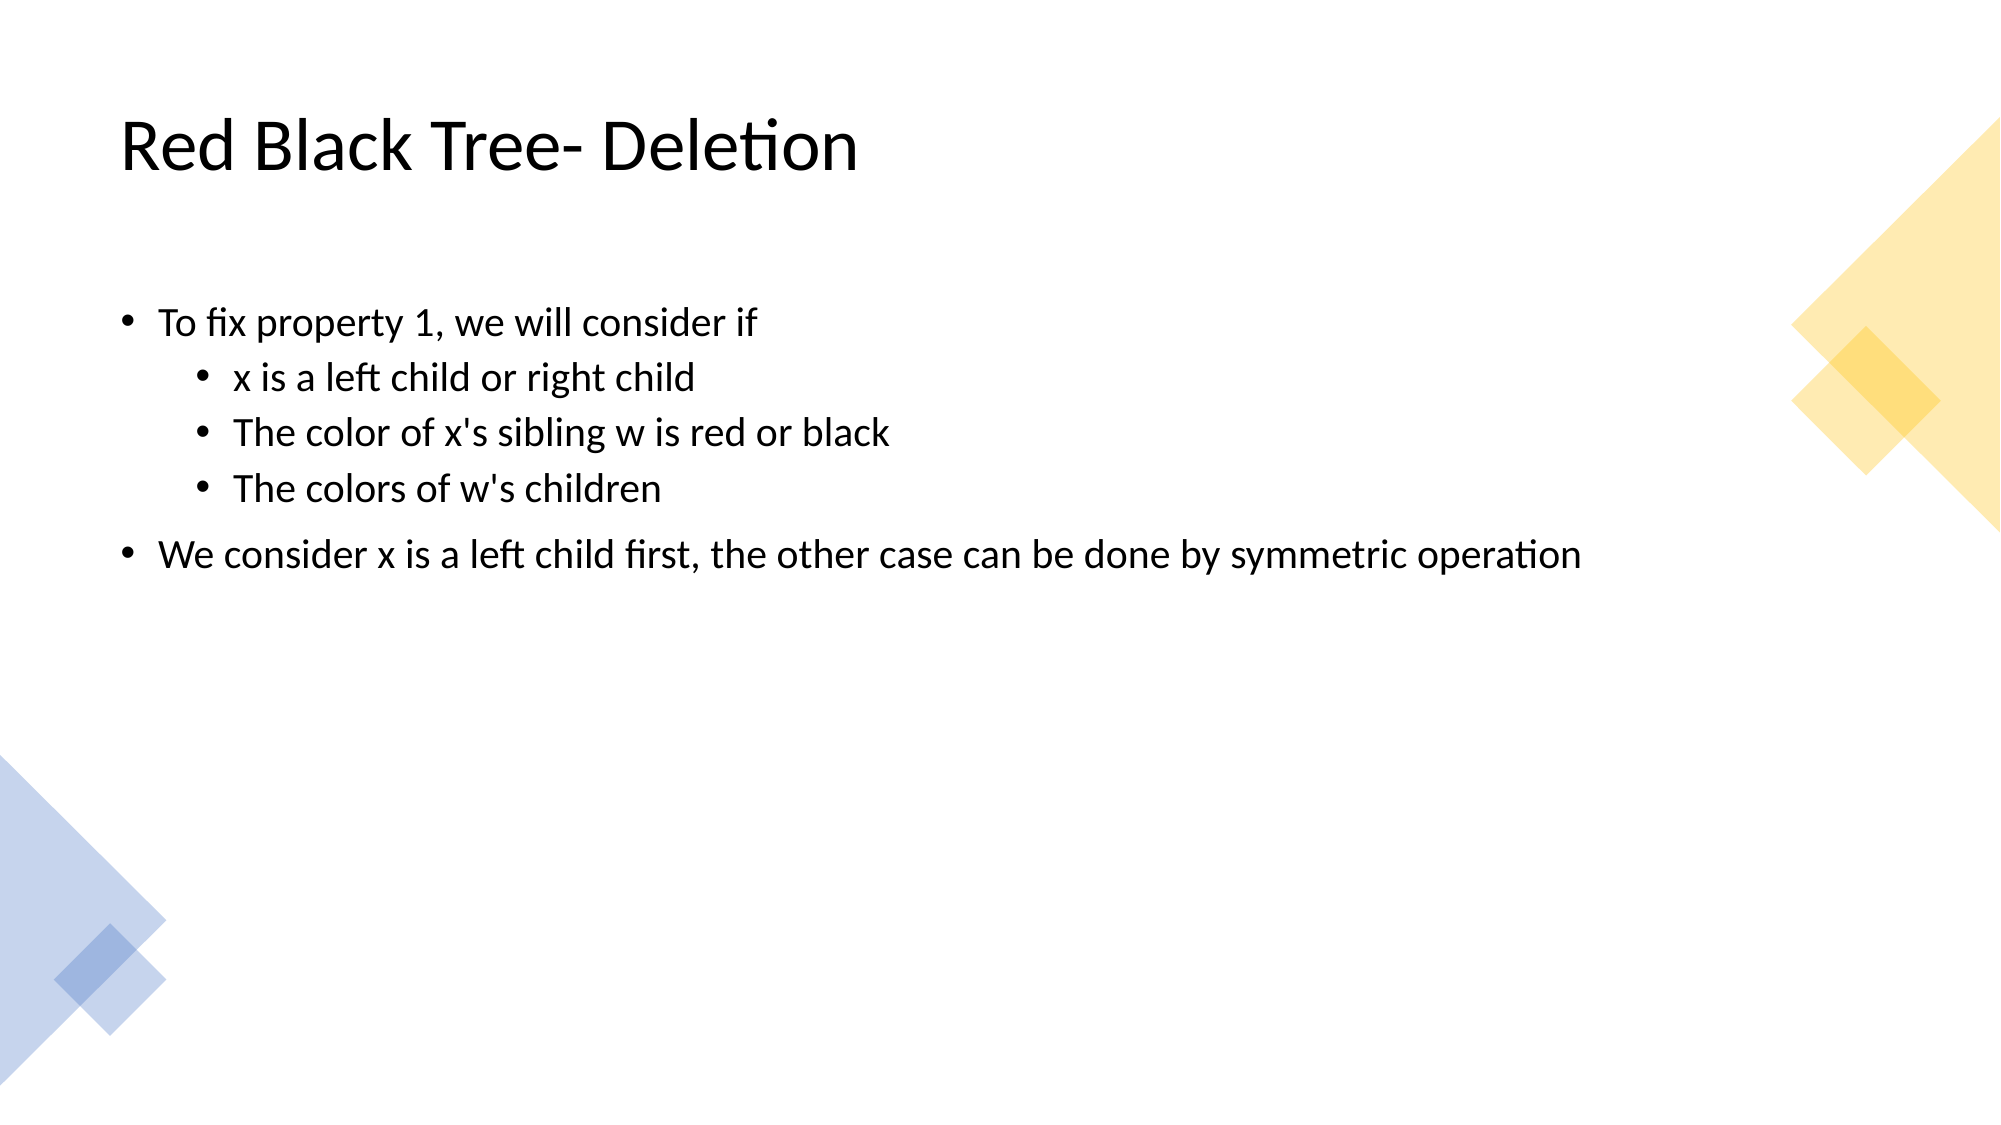

# Red Black Tree- Deletion

To fix property 1, we will consider if
x is a left child or right child
The color of x's sibling w is red or black
The colors of w's children
We consider x is a left child first, the other case can be done by symmetric operation